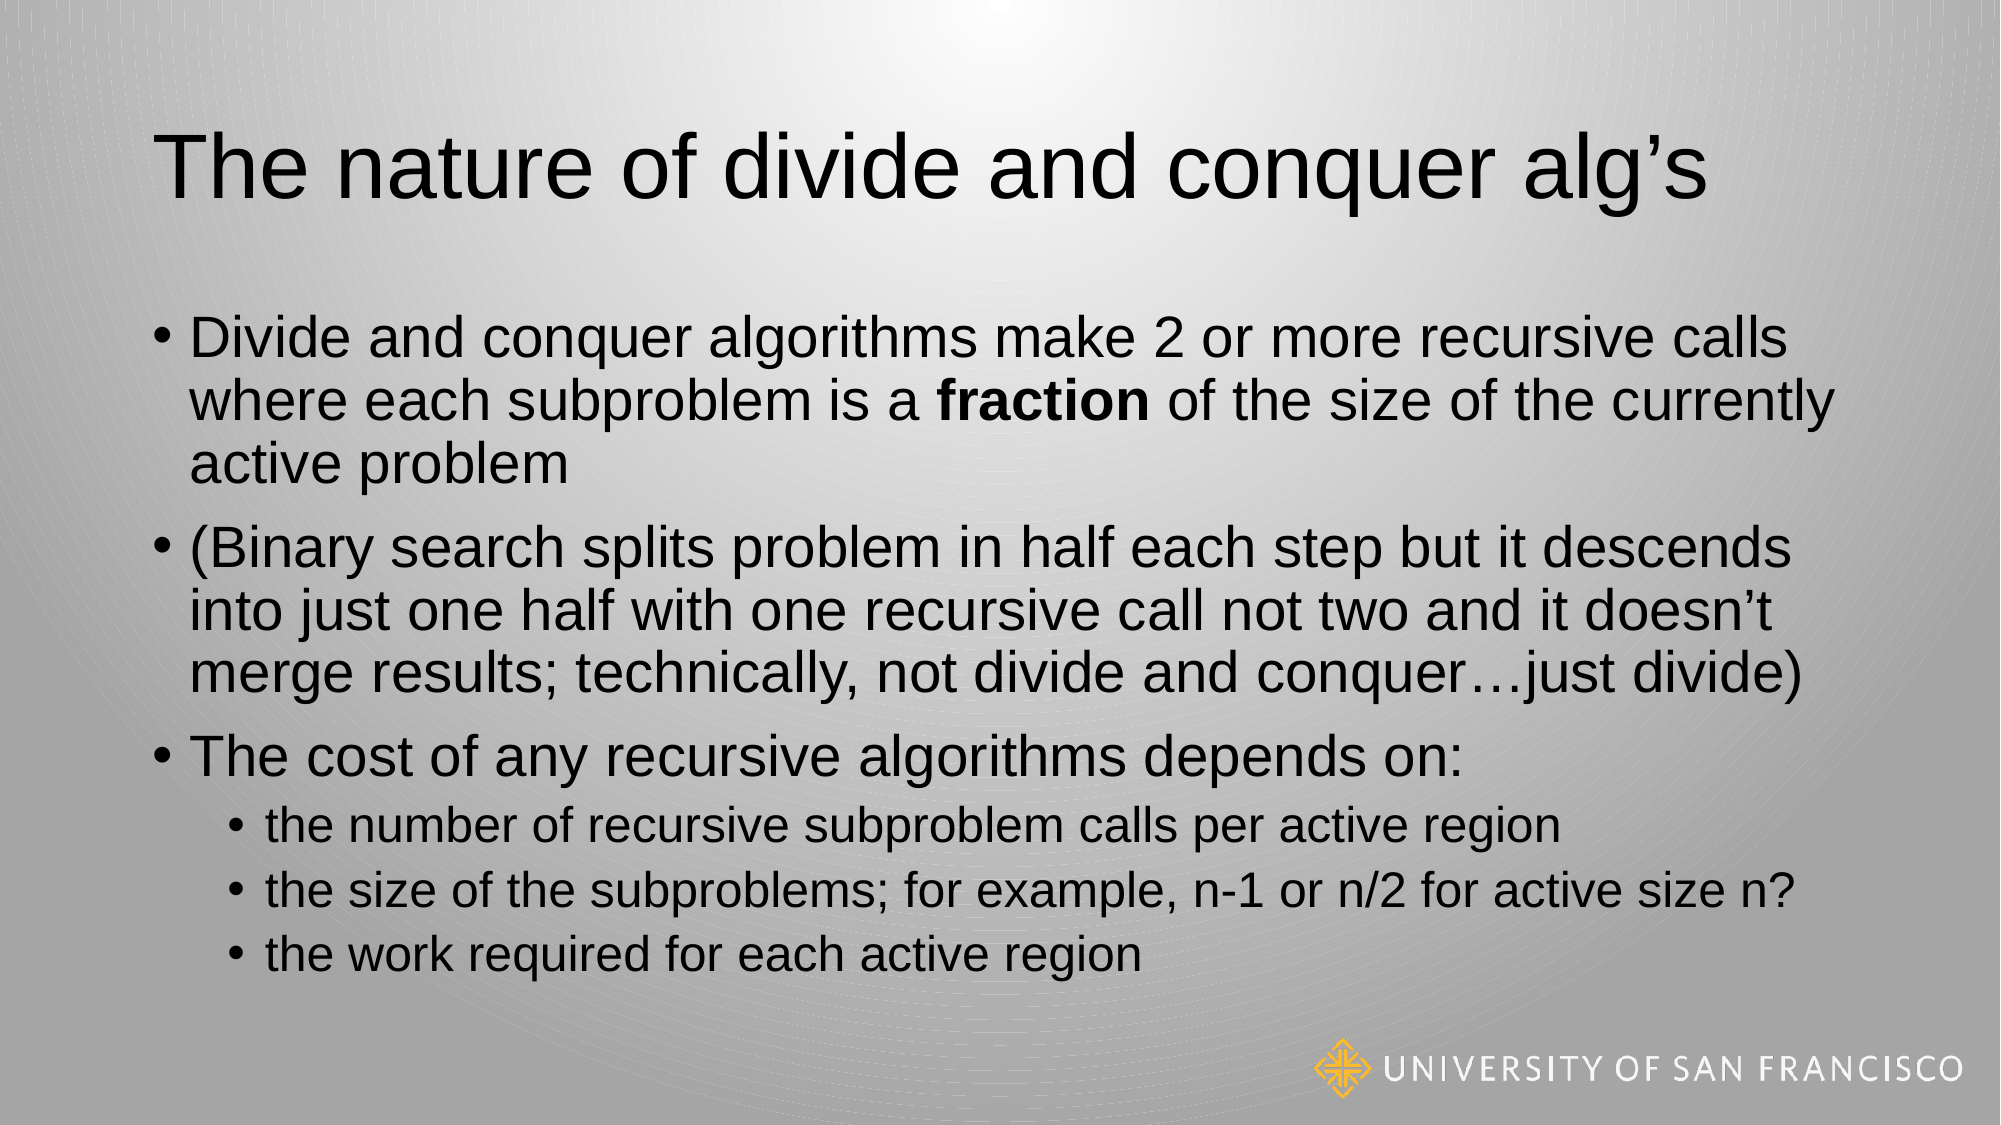

# The nature of divide and conquer alg’s
Divide and conquer algorithms make 2 or more recursive calls where each subproblem is a fraction of the size of the currently active problem
(Binary search splits problem in half each step but it descends into just one half with one recursive call not two and it doesn’t merge results; technically, not divide and conquer…just divide)
The cost of any recursive algorithms depends on:
the number of recursive subproblem calls per active region
the size of the subproblems; for example, n-1 or n/2 for active size n?
the work required for each active region